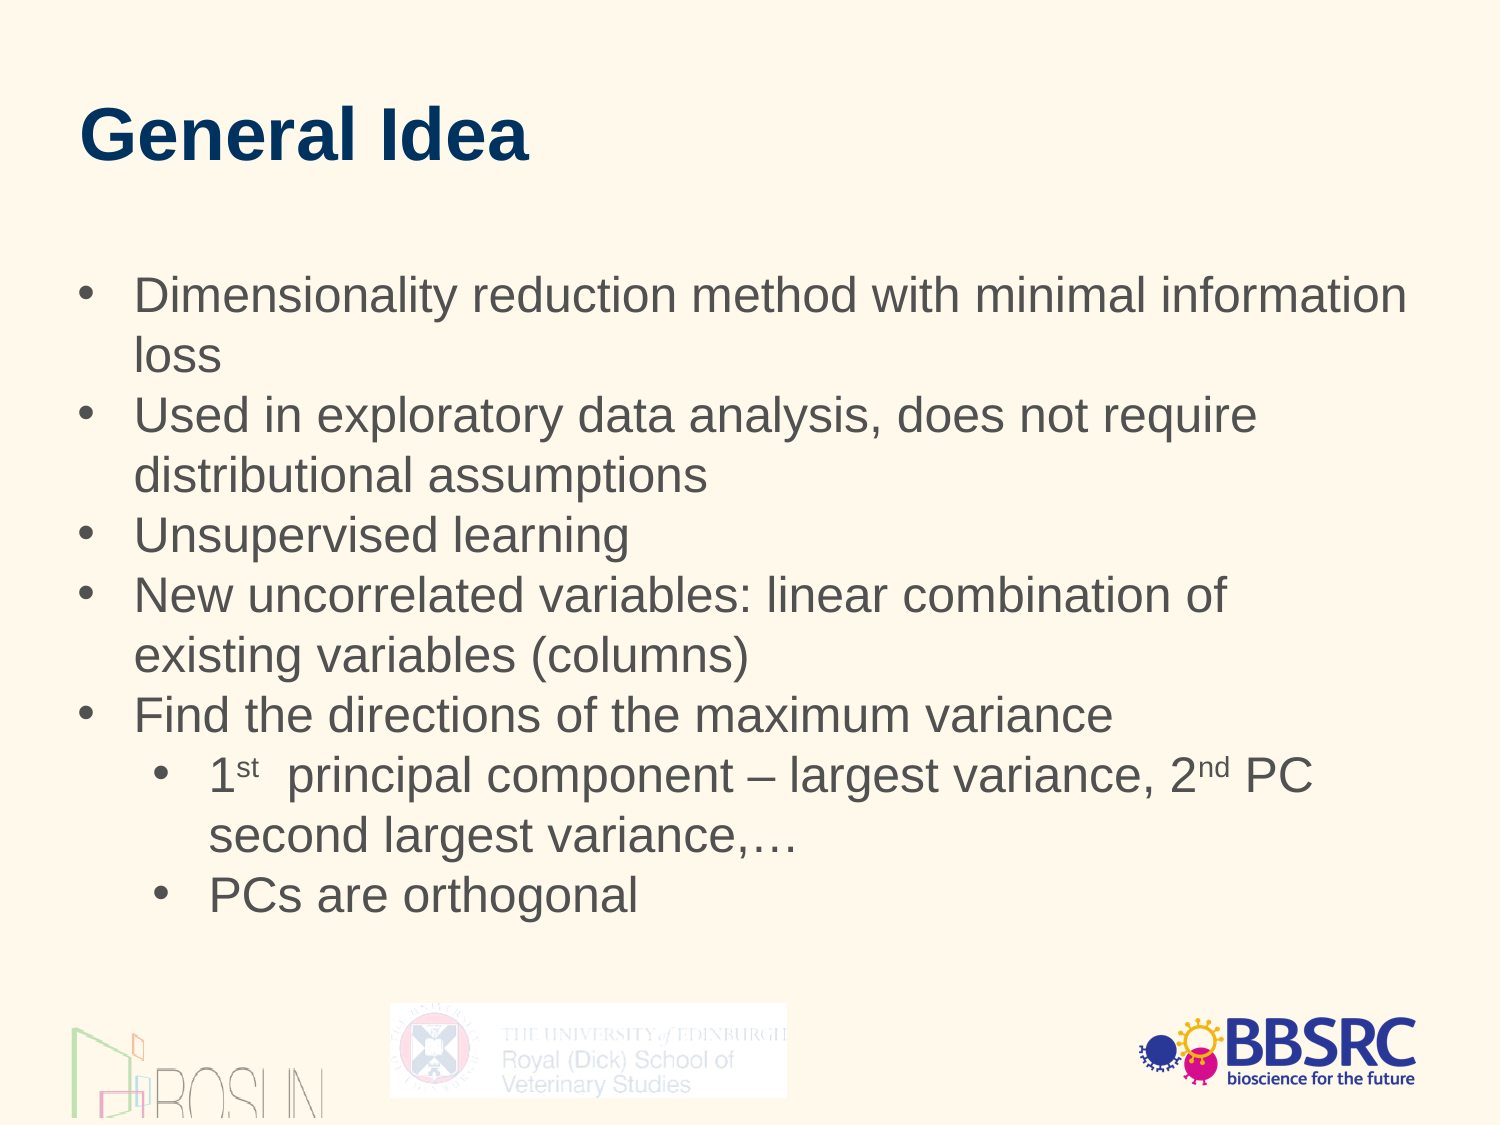

General Idea
Dimensionality reduction method with minimal information loss
Used in exploratory data analysis, does not require distributional assumptions
Unsupervised learning
New uncorrelated variables: linear combination of existing variables (columns)
Find the directions of the maximum variance
1st  principal component – largest variance, 2nd PC second largest variance,…
PCs are orthogonal